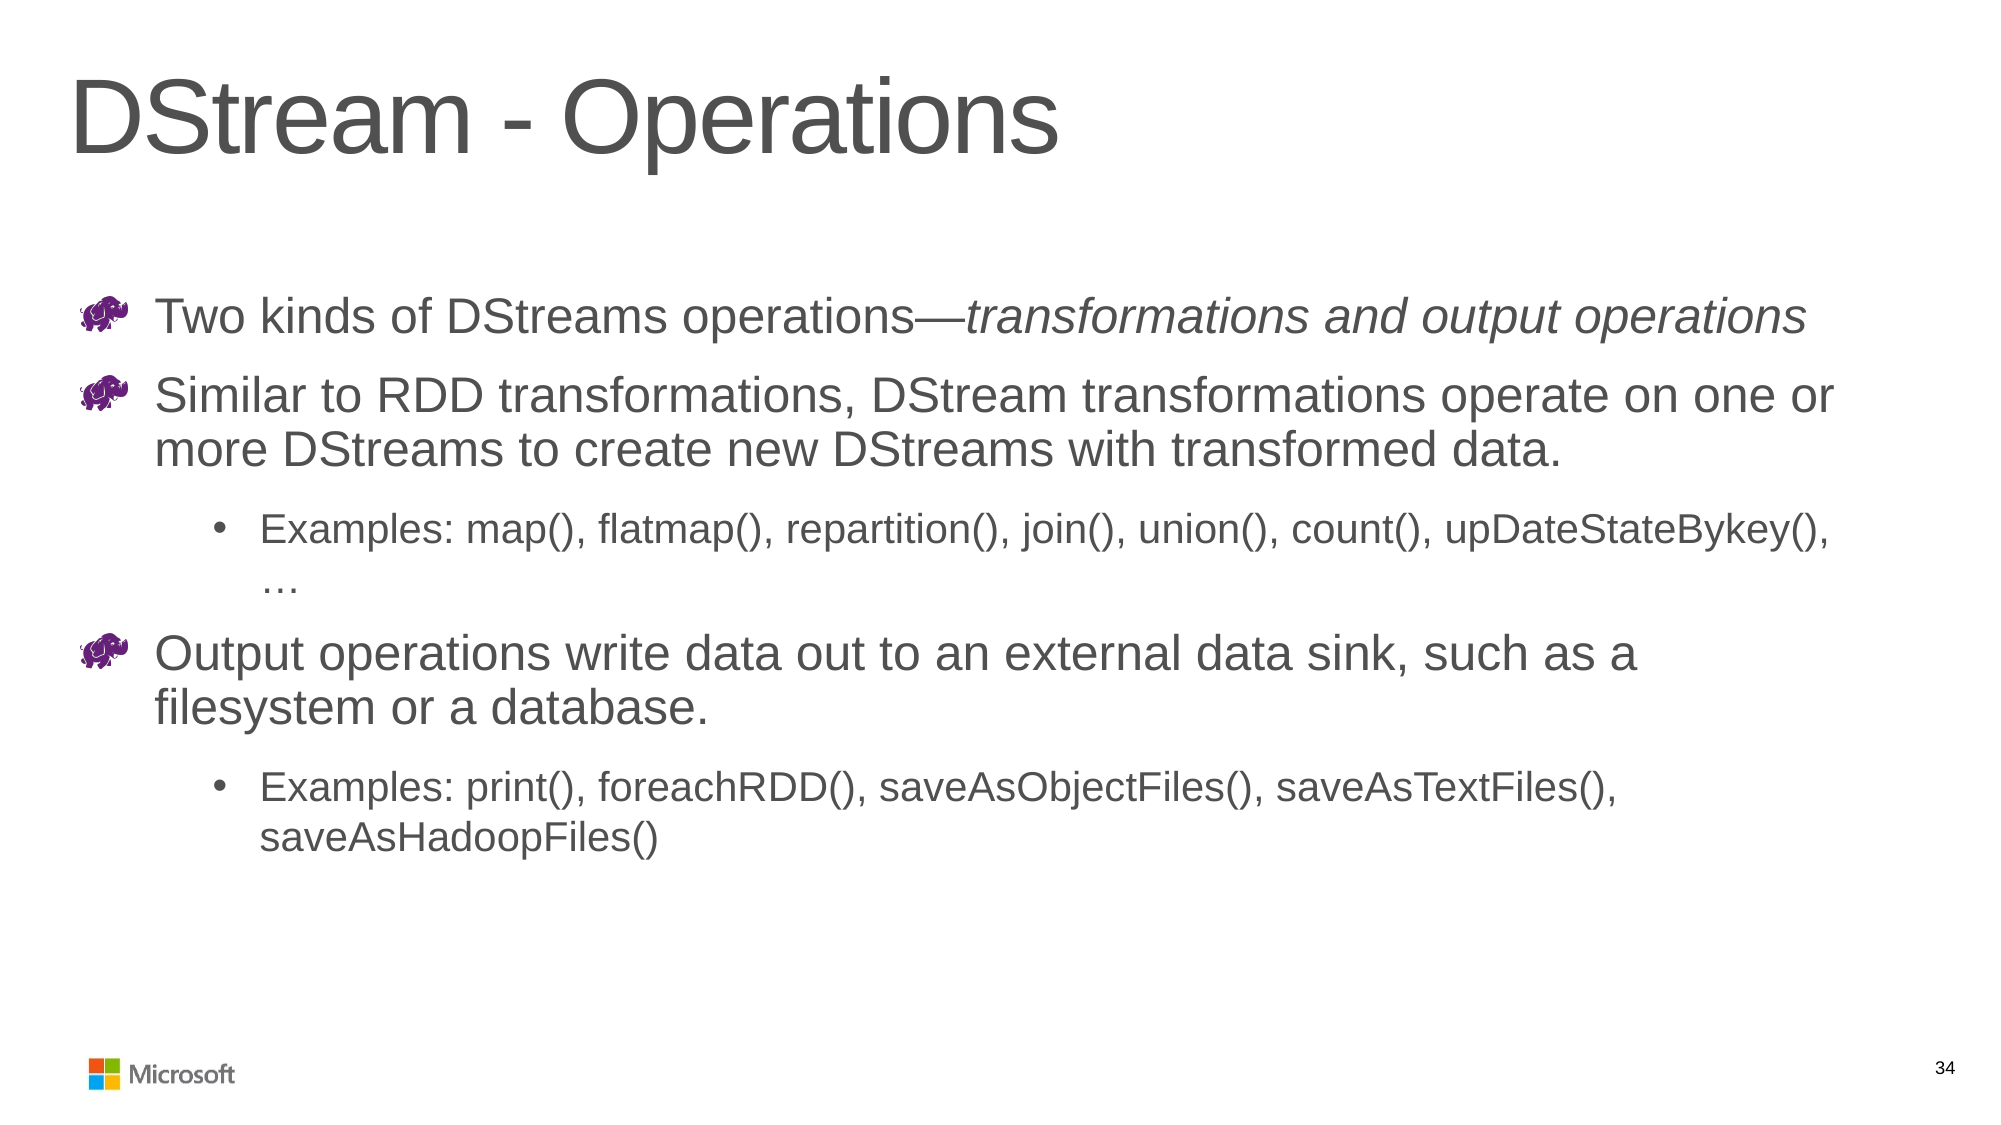

# DStream - Operations
Two kinds of DStreams operations—transformations and output operations
Similar to RDD transformations, DStream transformations operate on one or more DStreams to create new DStreams with transformed data.
Examples: map(), flatmap(), repartition(), join(), union(), count(), upDateStateBykey(), …
Output operations write data out to an external data sink, such as a filesystem or a database.
Examples: print(), foreachRDD(), saveAsObjectFiles(), saveAsTextFiles(), saveAsHadoopFiles()
34